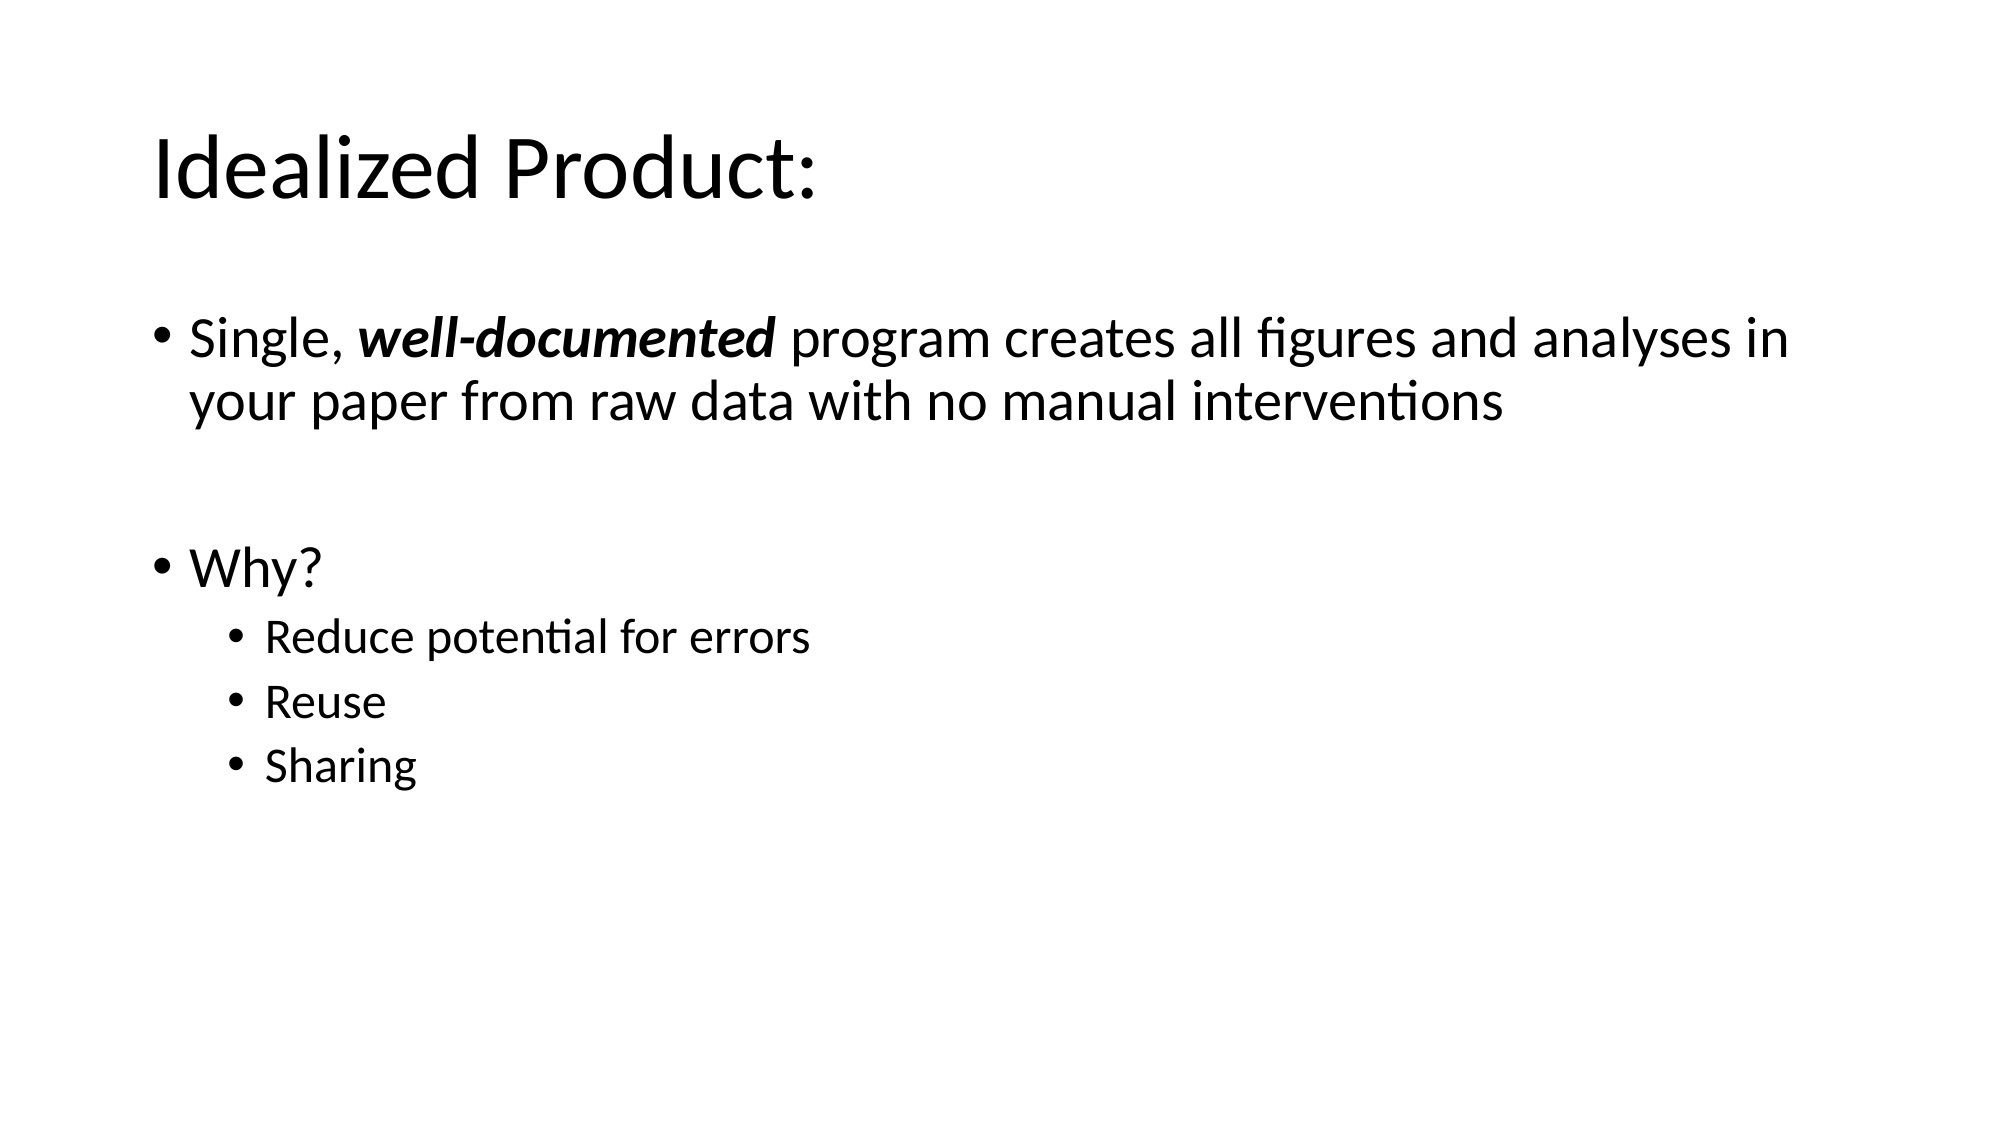

# Idealized Product:
Single, well-documented program creates all figures and analyses in your paper from raw data with no manual interventions

Why?
Reduce potential for errors
Reuse
Sharing